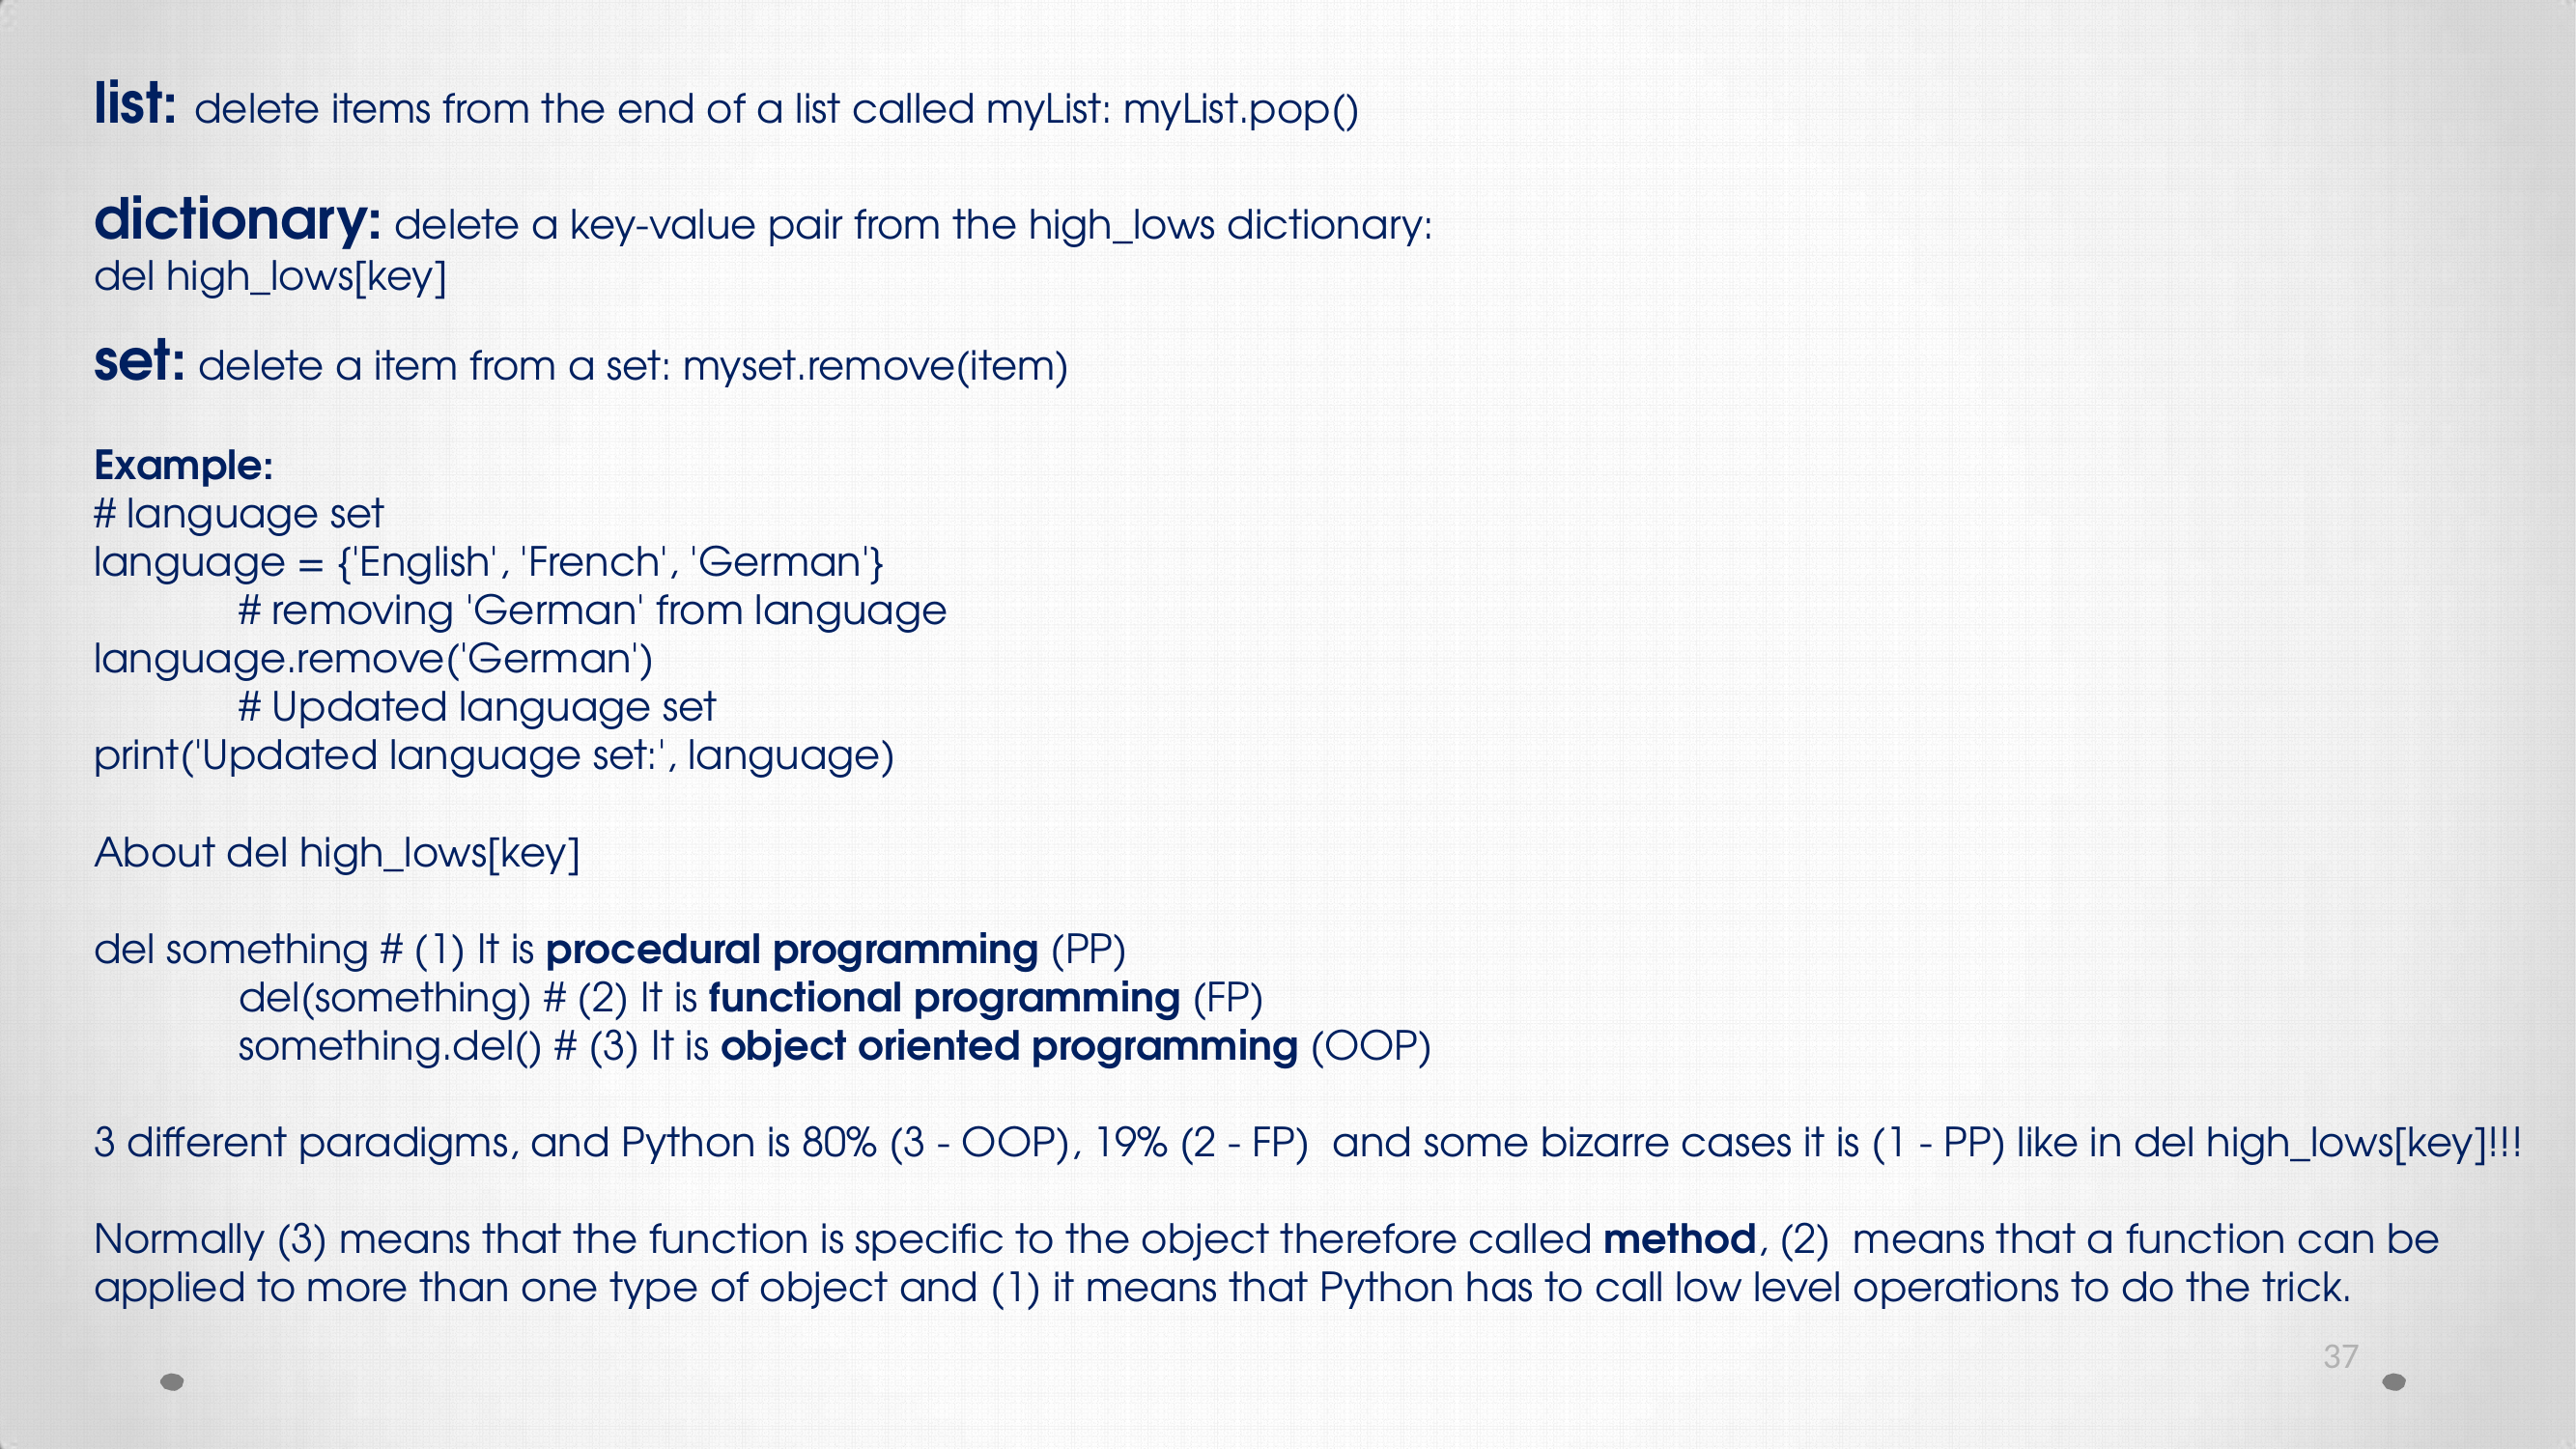

list: delete items from the end of a list called myList: myList.pop()
dictionary: delete a key-value pair from the high_lows dictionary:
del high_lows[key]

set: delete a item from a set: myset.remove(item)
Example:
# language set
language = {'English', 'French', 'German'}
	# removing 'German' from language
language.remove('German')
	# Updated language set
print('Updated language set:', language)
About del high_lows[key]
del something # (1) It is procedural programming (PP)
	del(something) # (2) It is functional programming (FP)
	something.del() # (3) It is object oriented programming (OOP)
3 different paradigms, and Python is 80% (3 - OOP), 19% (2 - FP)  and some bizarre cases it is (1 - PP) like in del high_lows[key]!!!
Normally (3) means that the function is specific to the object therefore called method, (2)  means that a function can be applied to more than one type of object and (1) it means that Python has to call low level operations to do the trick.

37